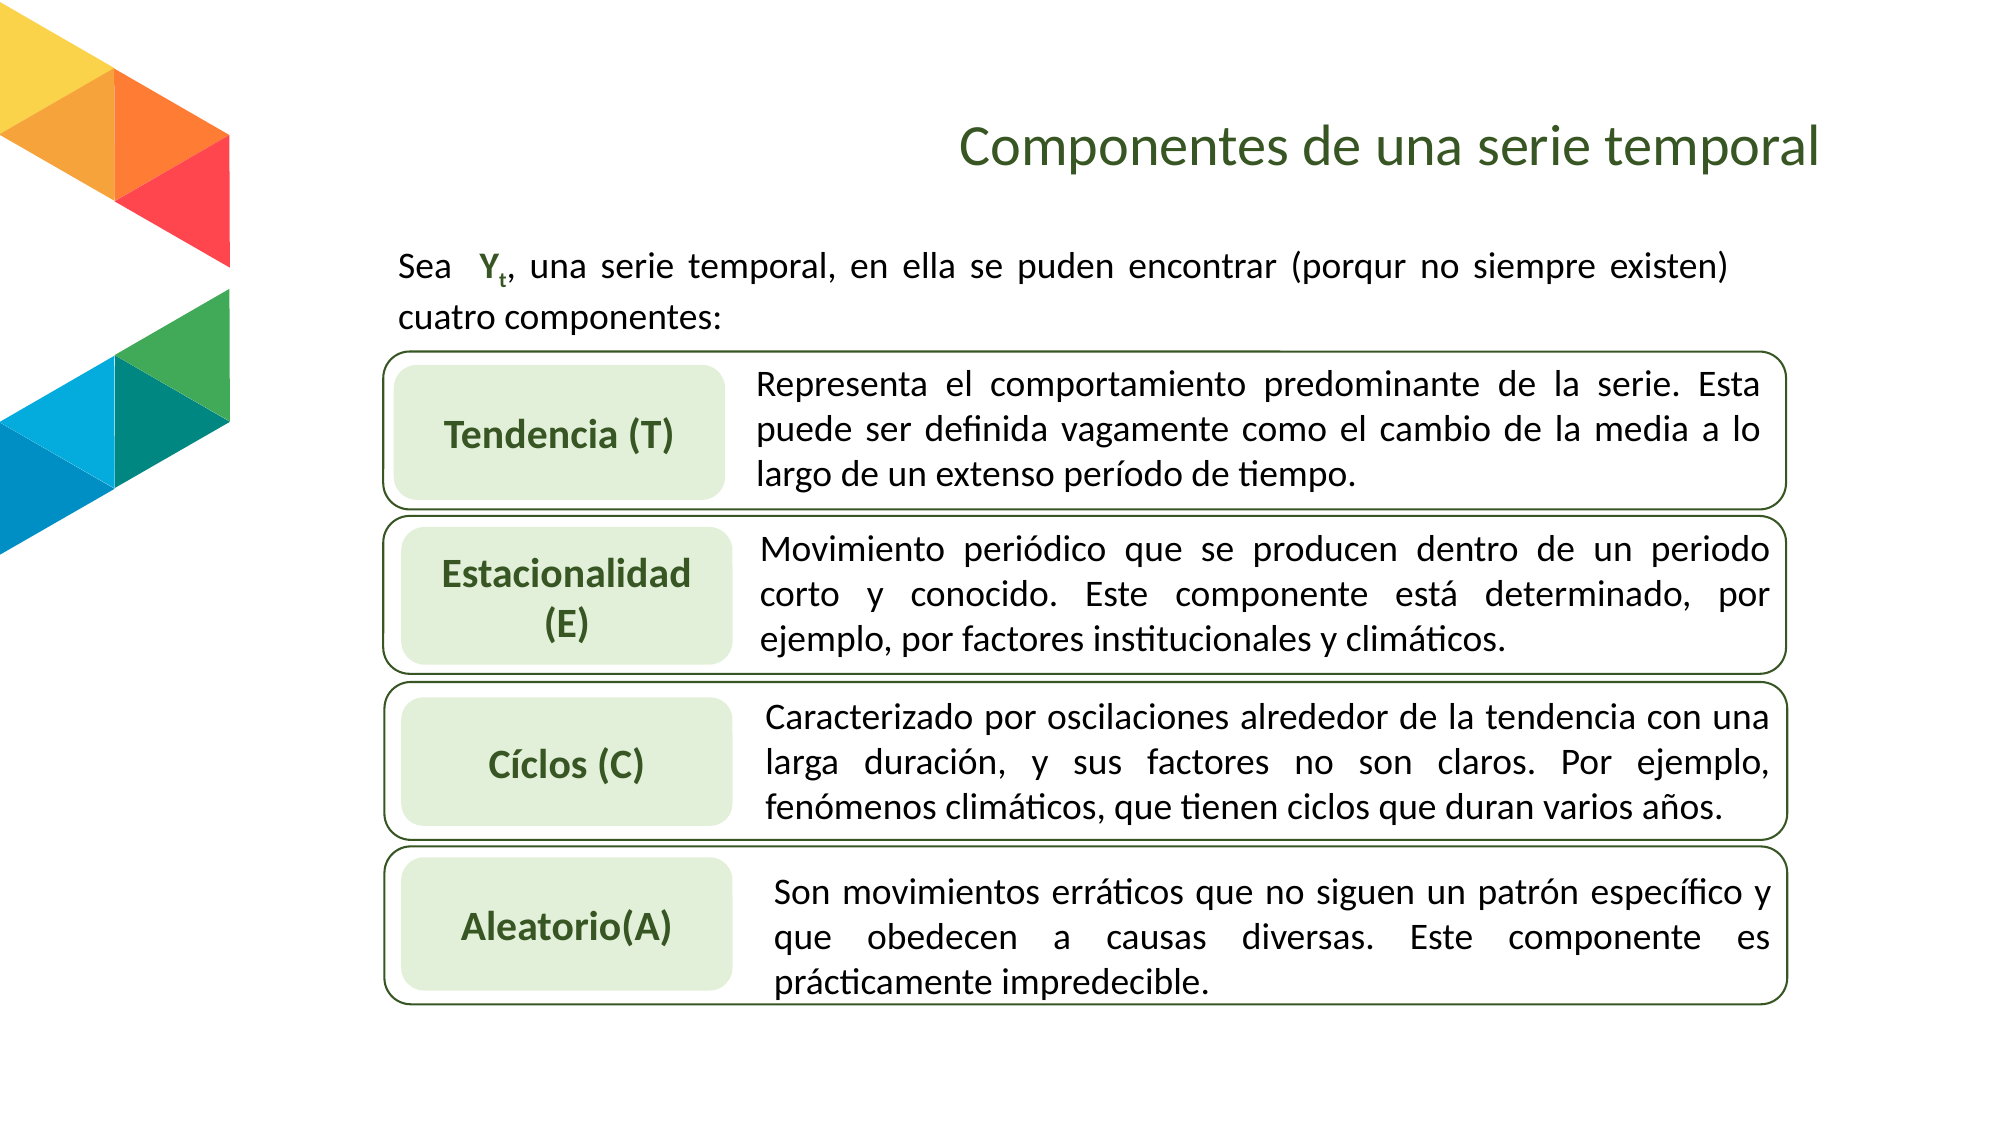

# Componentes de una serie temporal

Sea  Yt, una serie temporal, en ella se puden encontrar (porqur no siempre existen) cuatro componentes:

Representa el comportamiento predominante de la serie. Esta puede ser definida vagamente como el cambio de la media a lo largo de un extenso período de tiempo.
Tendencia (T)

Movimiento periódico que se producen dentro de un periodo corto y conocido. Este componente está determinado, por ejemplo, por factores institucionales y climáticos.
Estacionalidad (E)

Caracterizado por oscilaciones alrededor de la tendencia con una larga duración, y sus factores no son claros. Por ejemplo, fenómenos climáticos, que tienen ciclos que duran varios años.
Cíclos (C)

Aleatorio(A)
Son movimientos erráticos que no siguen un patrón específico y que obedecen a causas diversas. Este componente es prácticamente impredecible.